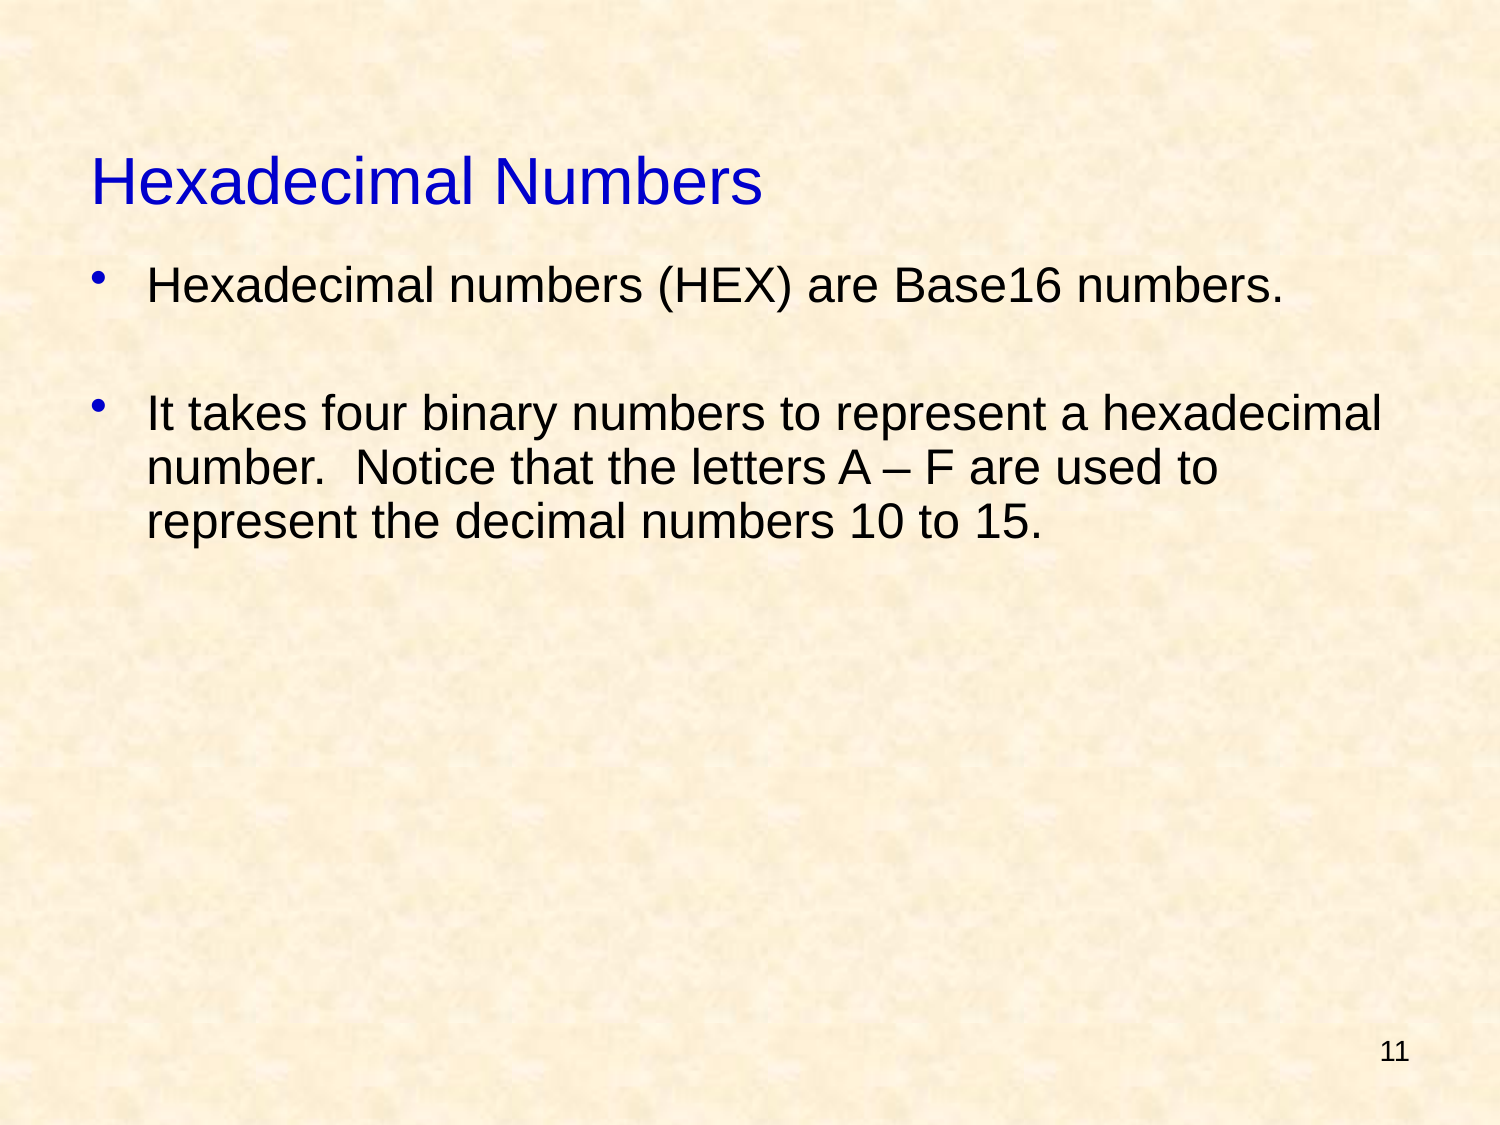

# Hexadecimal Numbers
Hexadecimal numbers (HEX) are Base16 numbers.

It takes four binary numbers to represent a hexadecimal number.  Notice that the letters A – F are used to represent the decimal numbers 10 to 15.

11